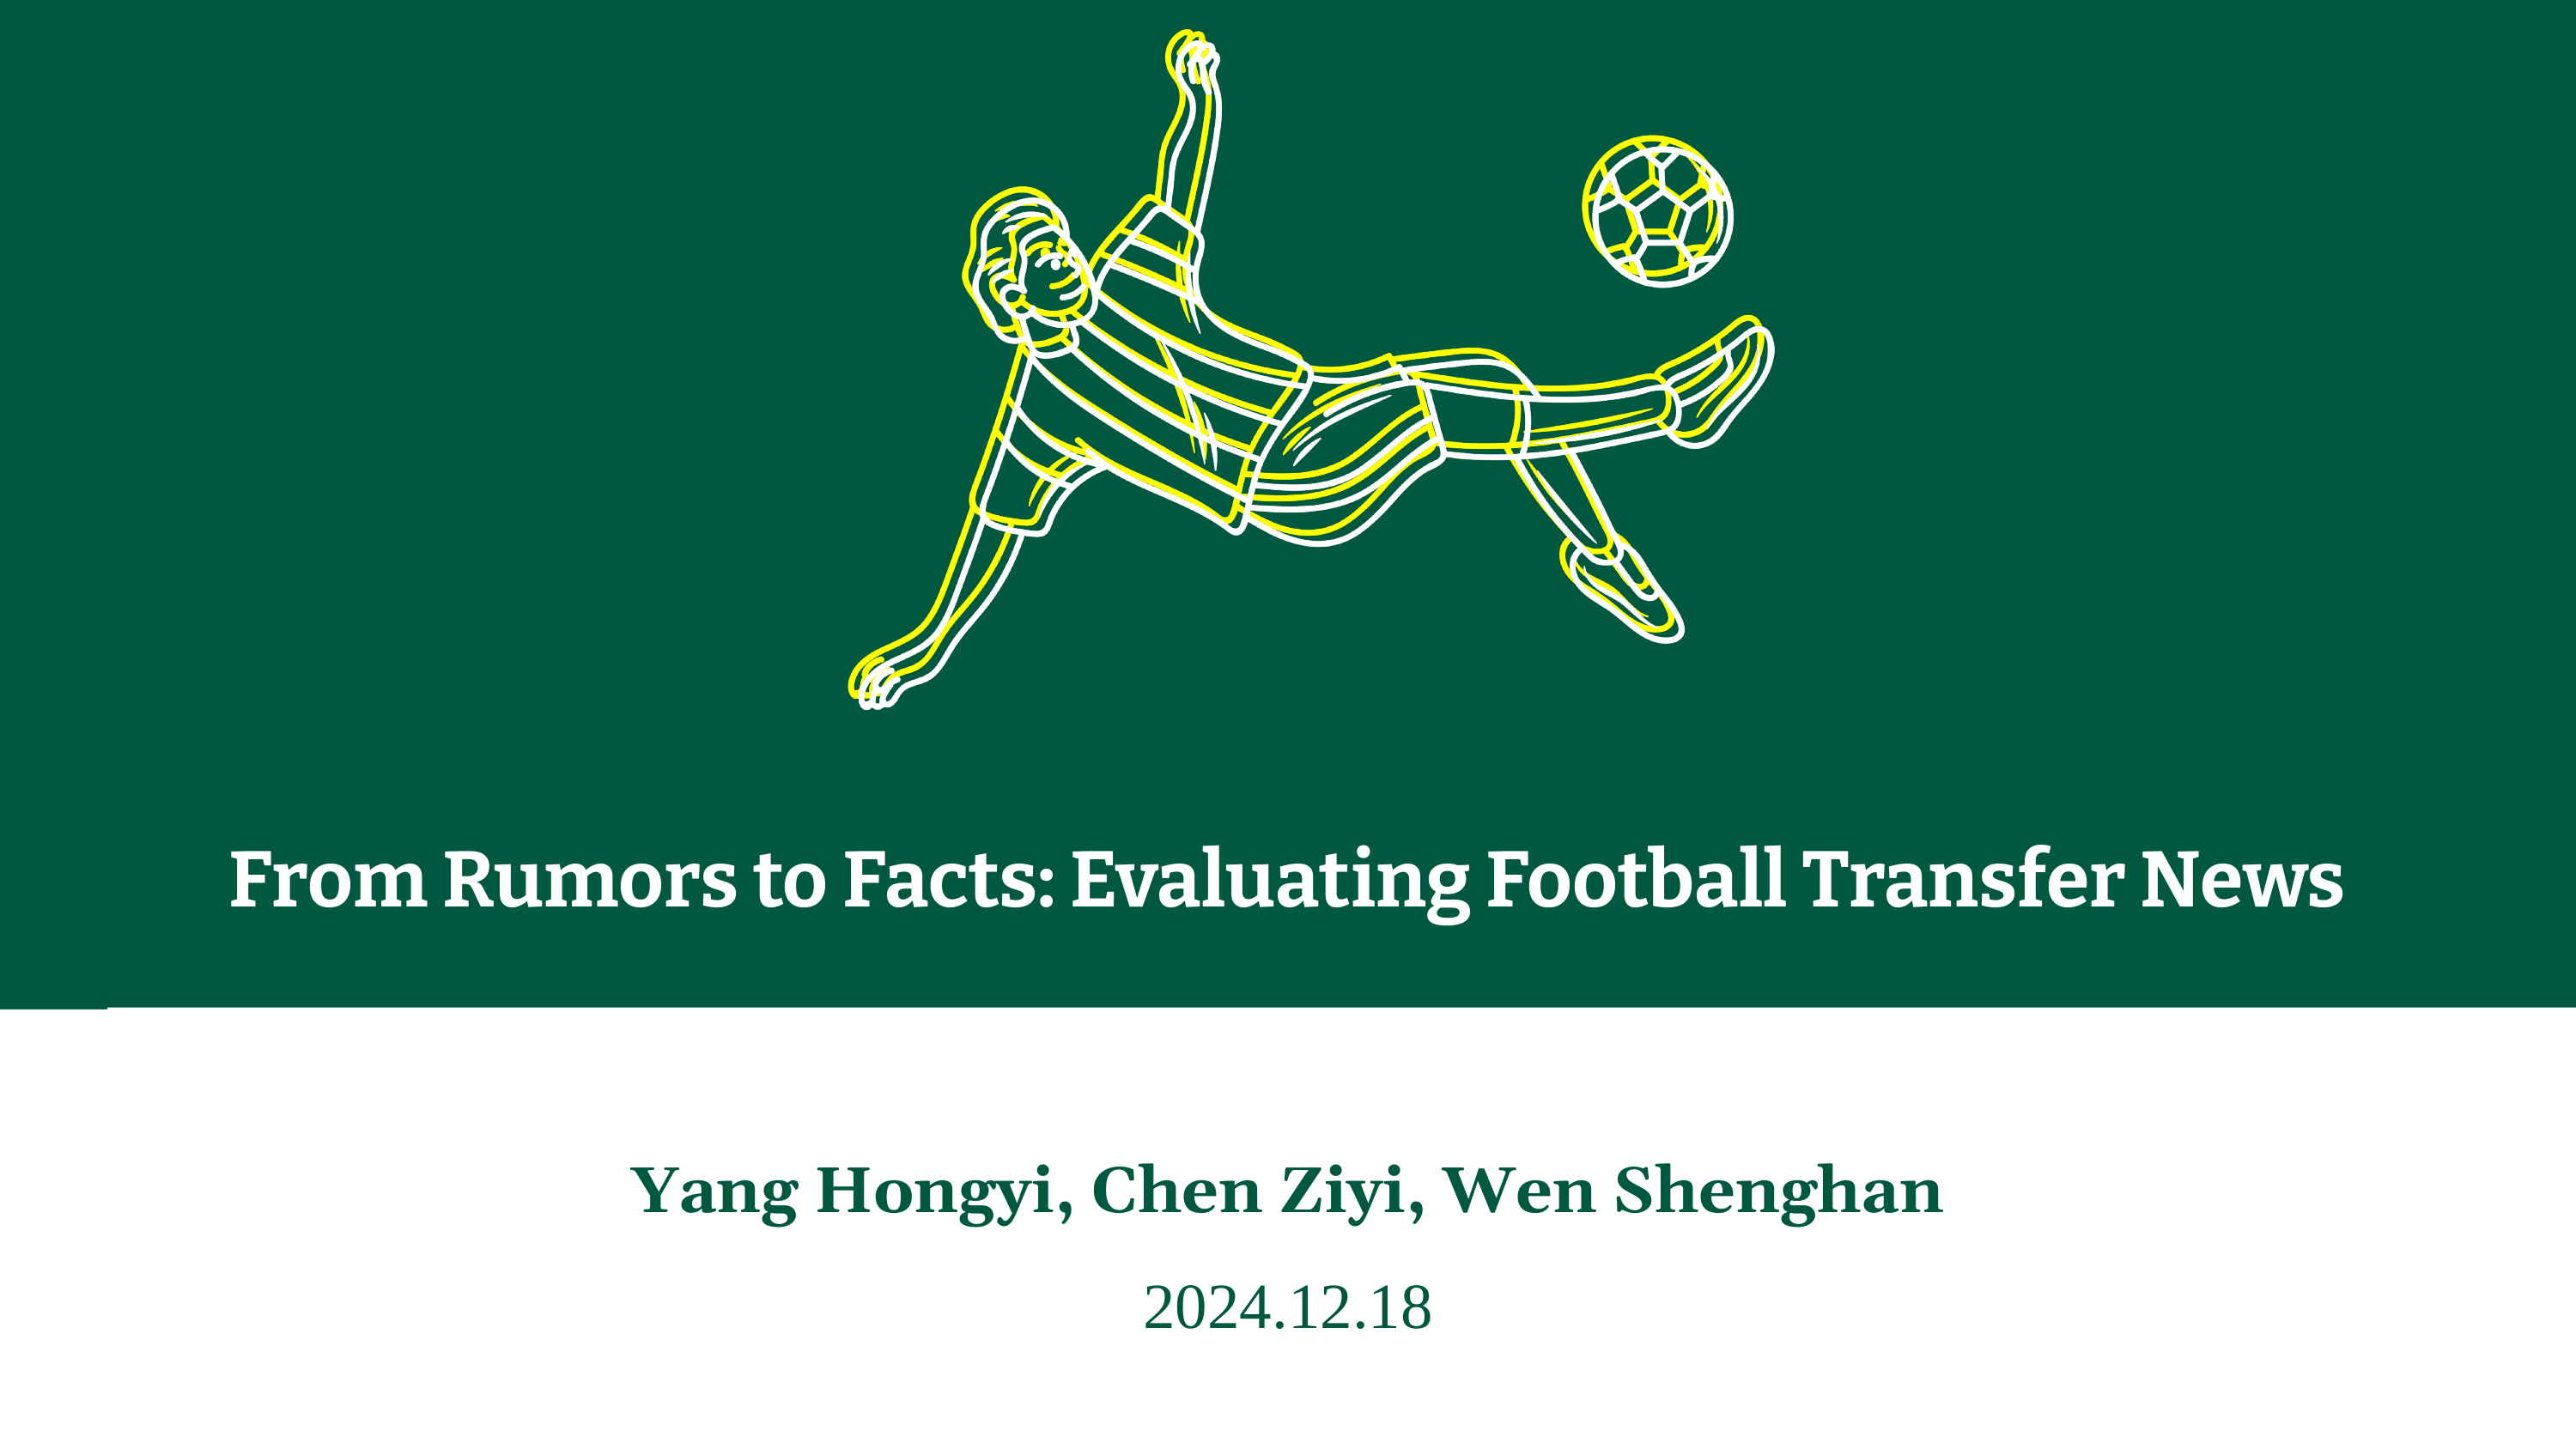

From Rumors to Facts: Evaluating Football Transfer News
Yang Hongyi, Chen Ziyi, Wen Shenghan
2024.12.18